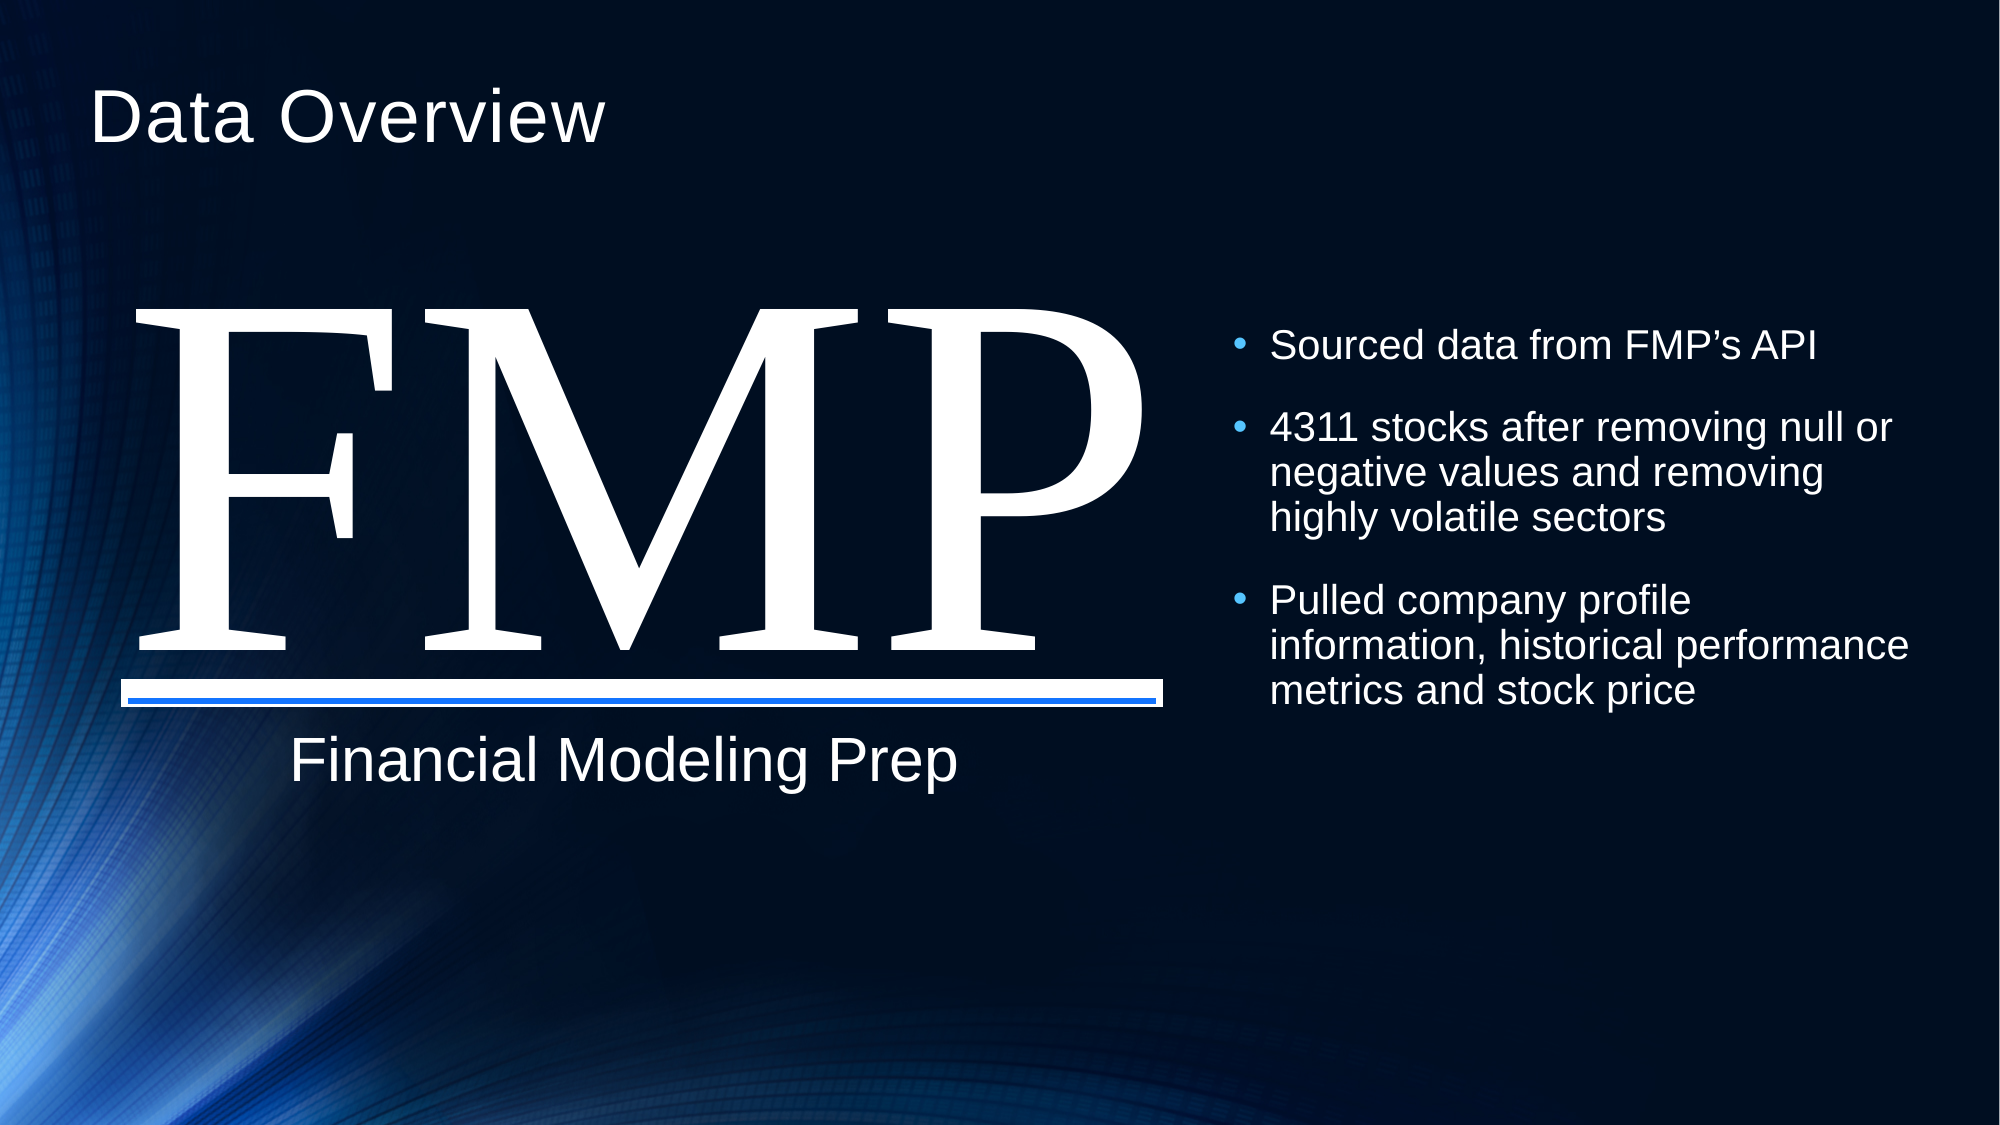

# Data Overview
FMP
Financial Modeling Prep
Sourced data from FMP’s API
4311 stocks after removing null or negative values and removing highly volatile sectors
Pulled company profile information, historical performance metrics and stock price